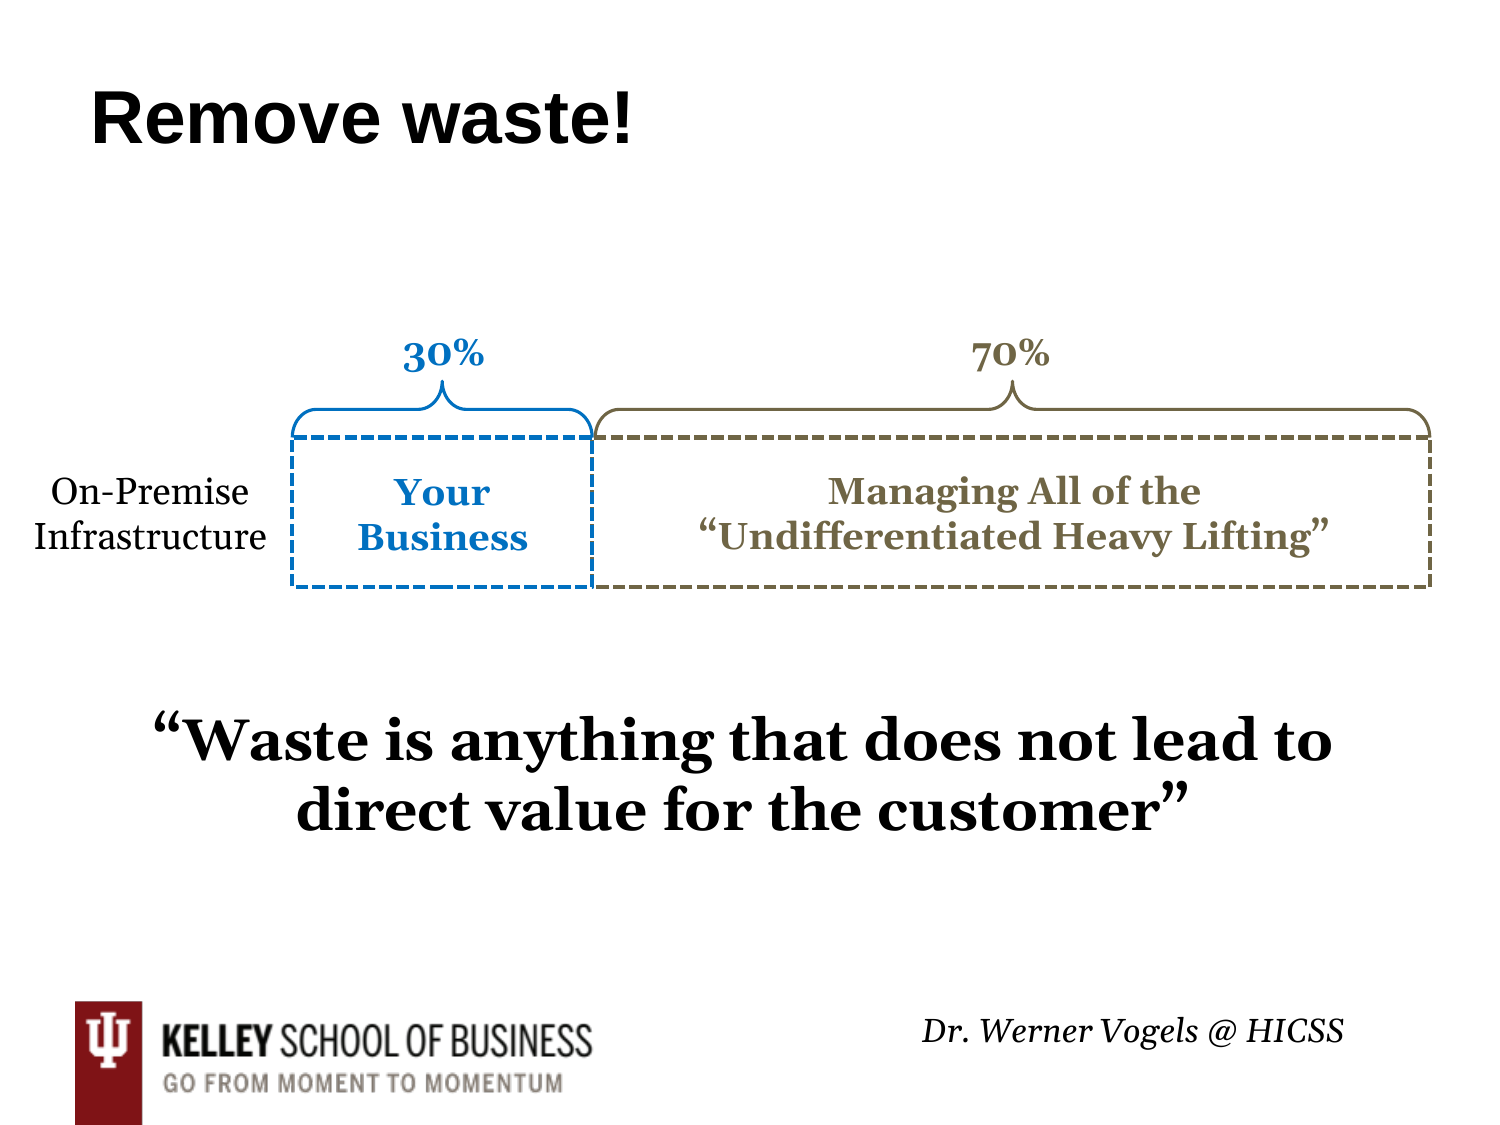

# Remove waste!

30%
70%

On-Premise
Infrastructure
Managing All of the
“Undifferentiated Heavy Lifting”
Your Business
“Waste is anything that does not lead to direct value for the customer”
Dr. Werner Vogels @ HICSS